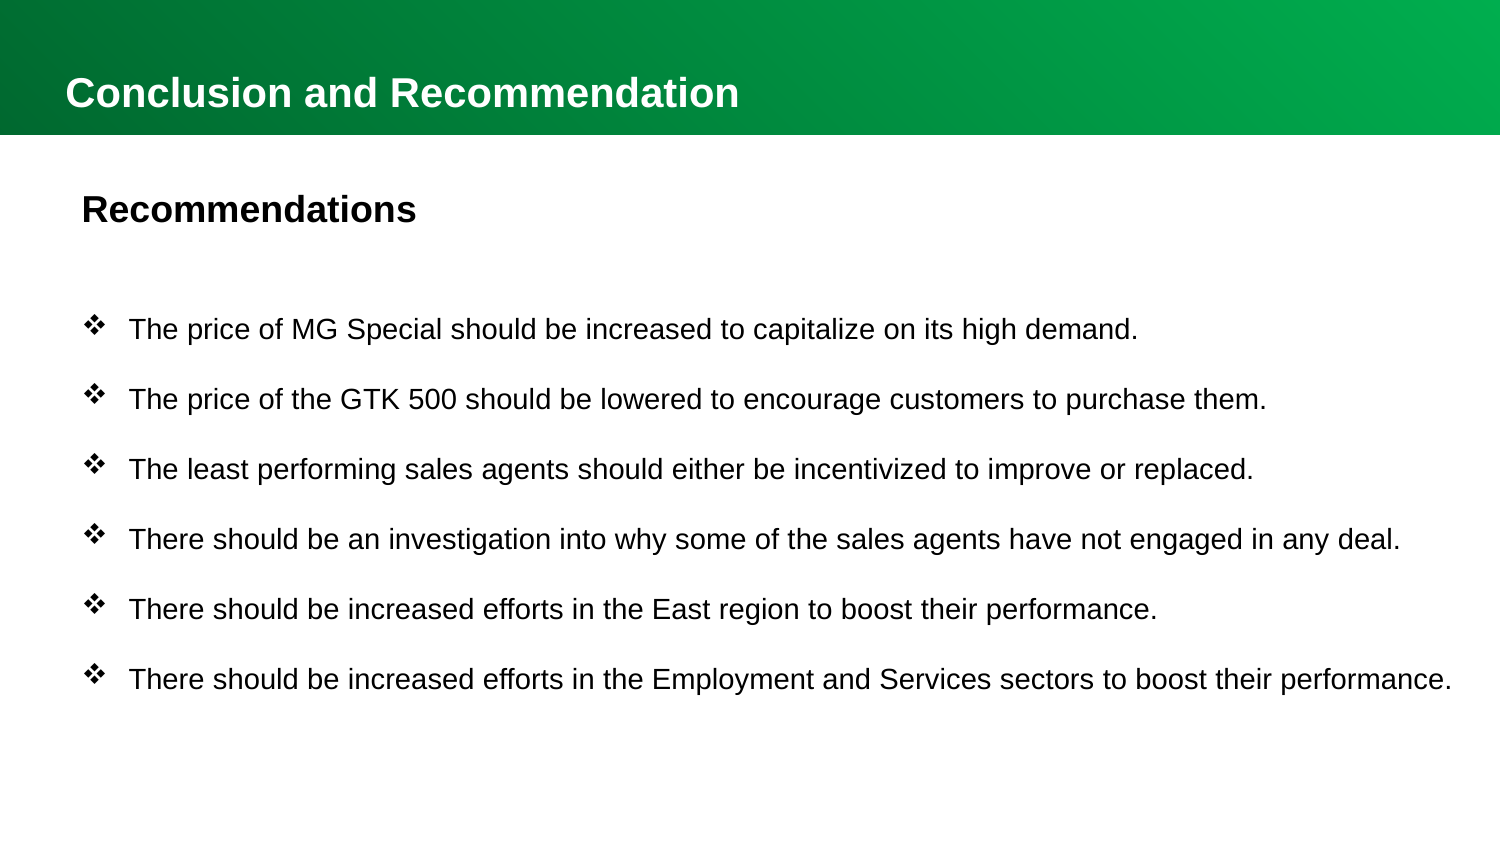

Conclusion and Recommendation
Recommendations
The price of MG Special should be increased to capitalize on its high demand.
The price of the GTK 500 should be lowered to encourage customers to purchase them.
The least performing sales agents should either be incentivized to improve or replaced.
There should be an investigation into why some of the sales agents have not engaged in any deal.
There should be increased efforts in the East region to boost their performance.
There should be increased efforts in the Employment and Services sectors to boost their performance.